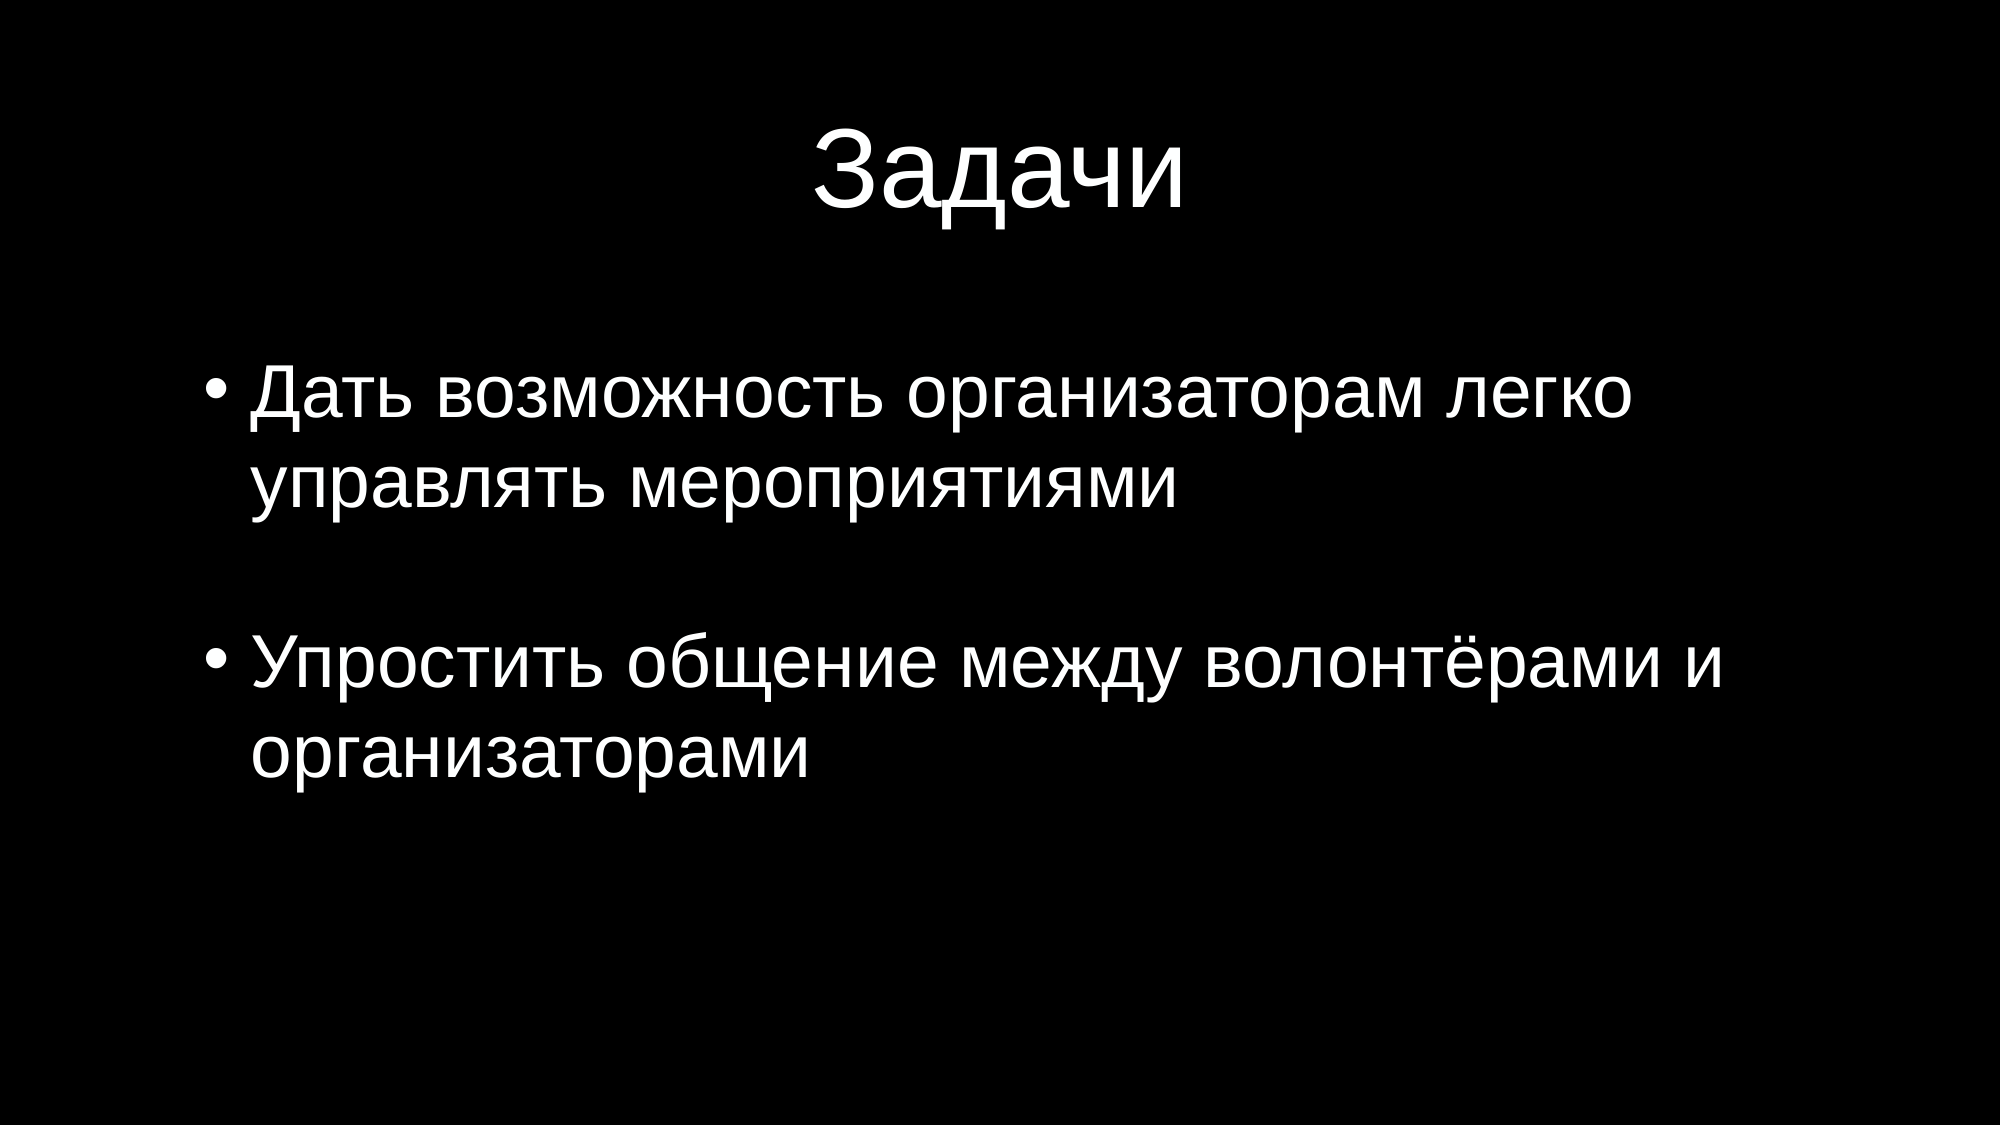

# Задачи
Дать возможность организаторам легко управлять мероприятиями

Упростить общение между волонтёрами и организаторами